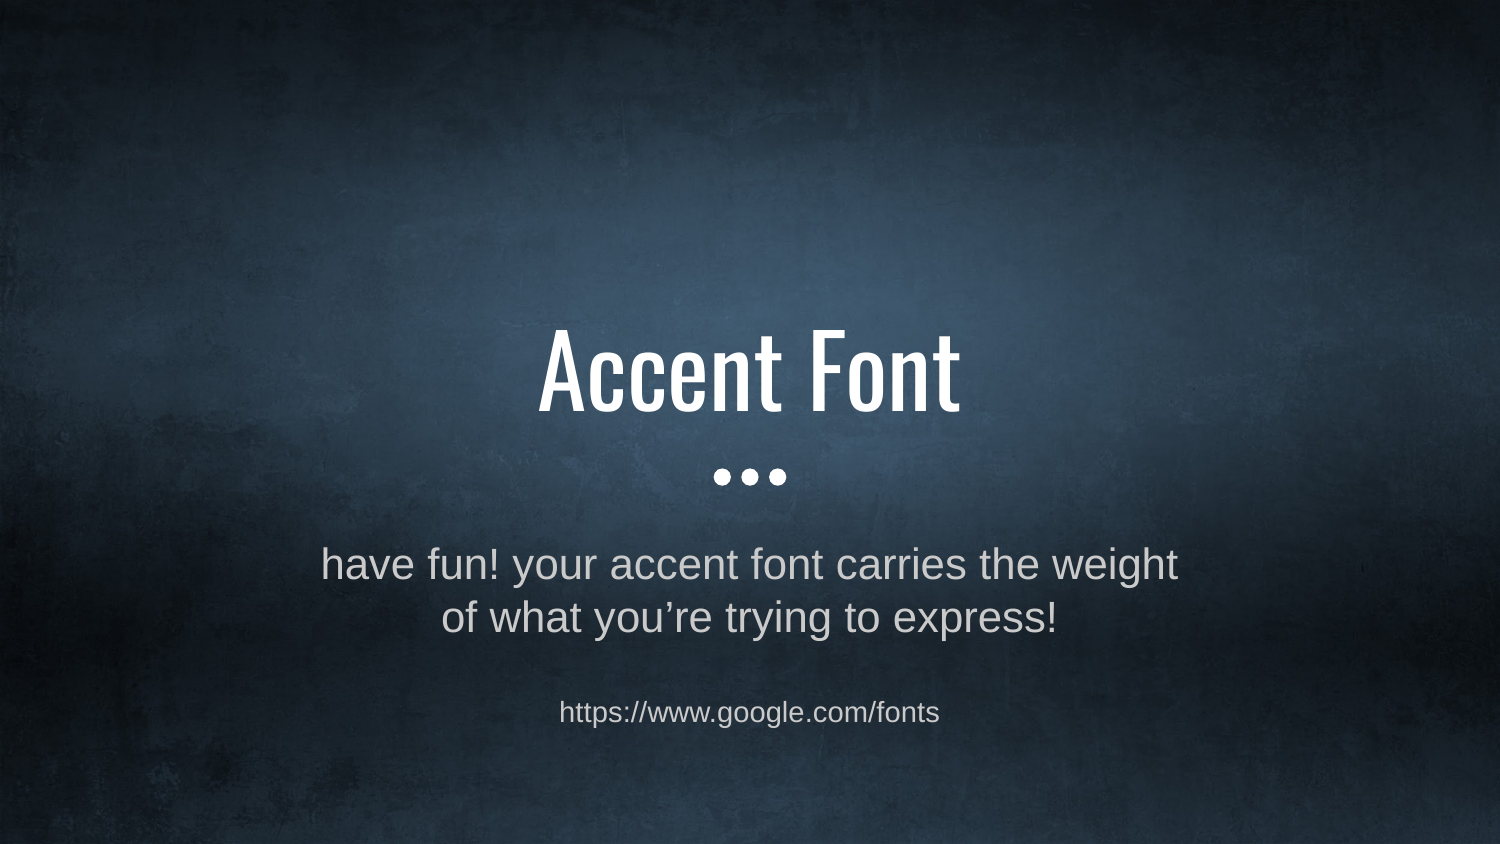

# Accent Font
have fun! your accent font carries the weight
of what you’re trying to express!

https://www.google.com/fonts